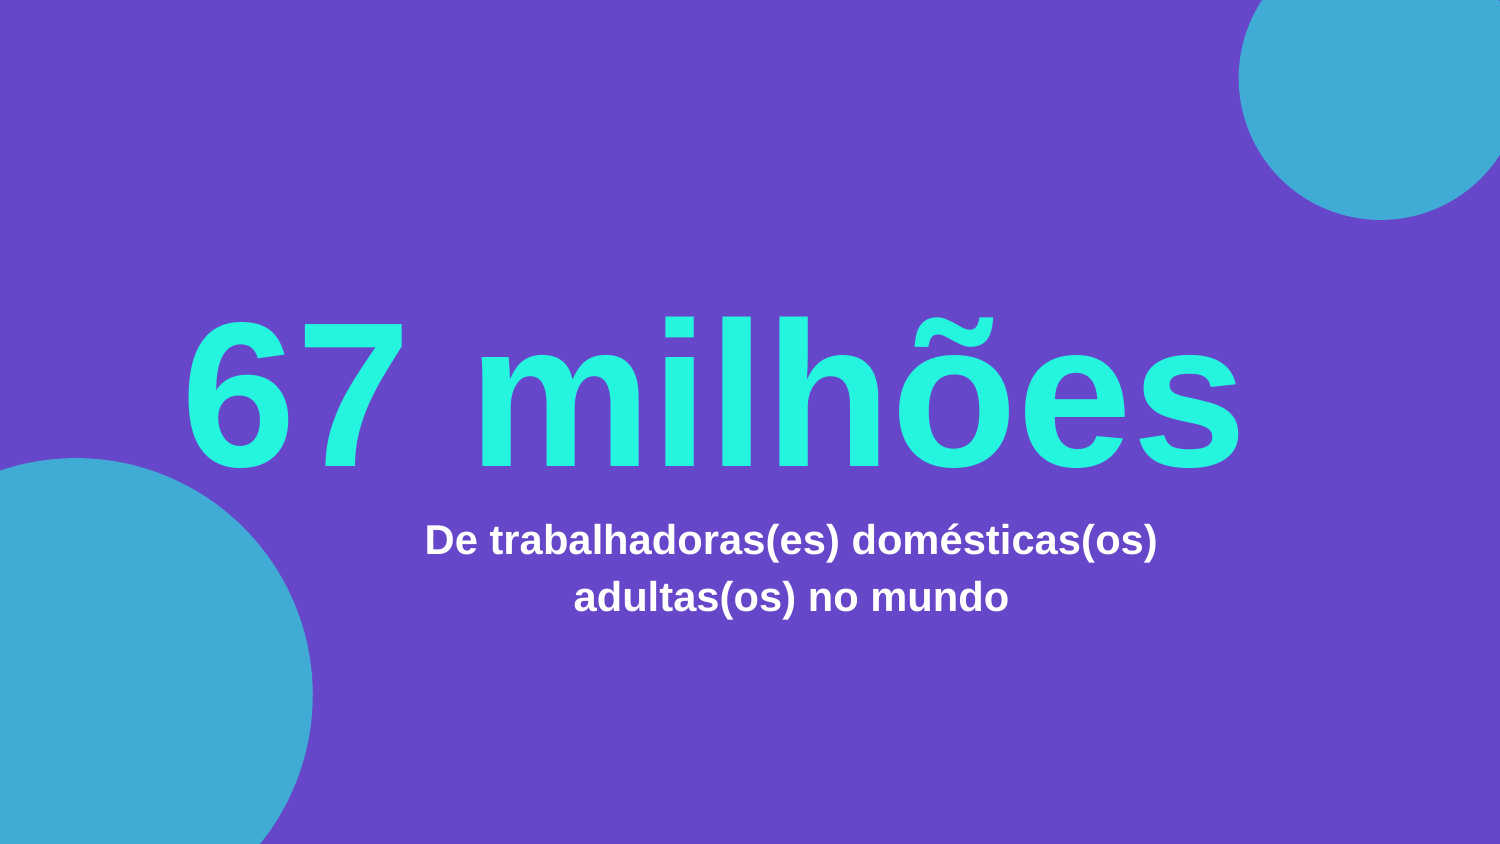

# 67 milhões
De trabalhadoras(es) domésticas(os) adultas(os) no mundo